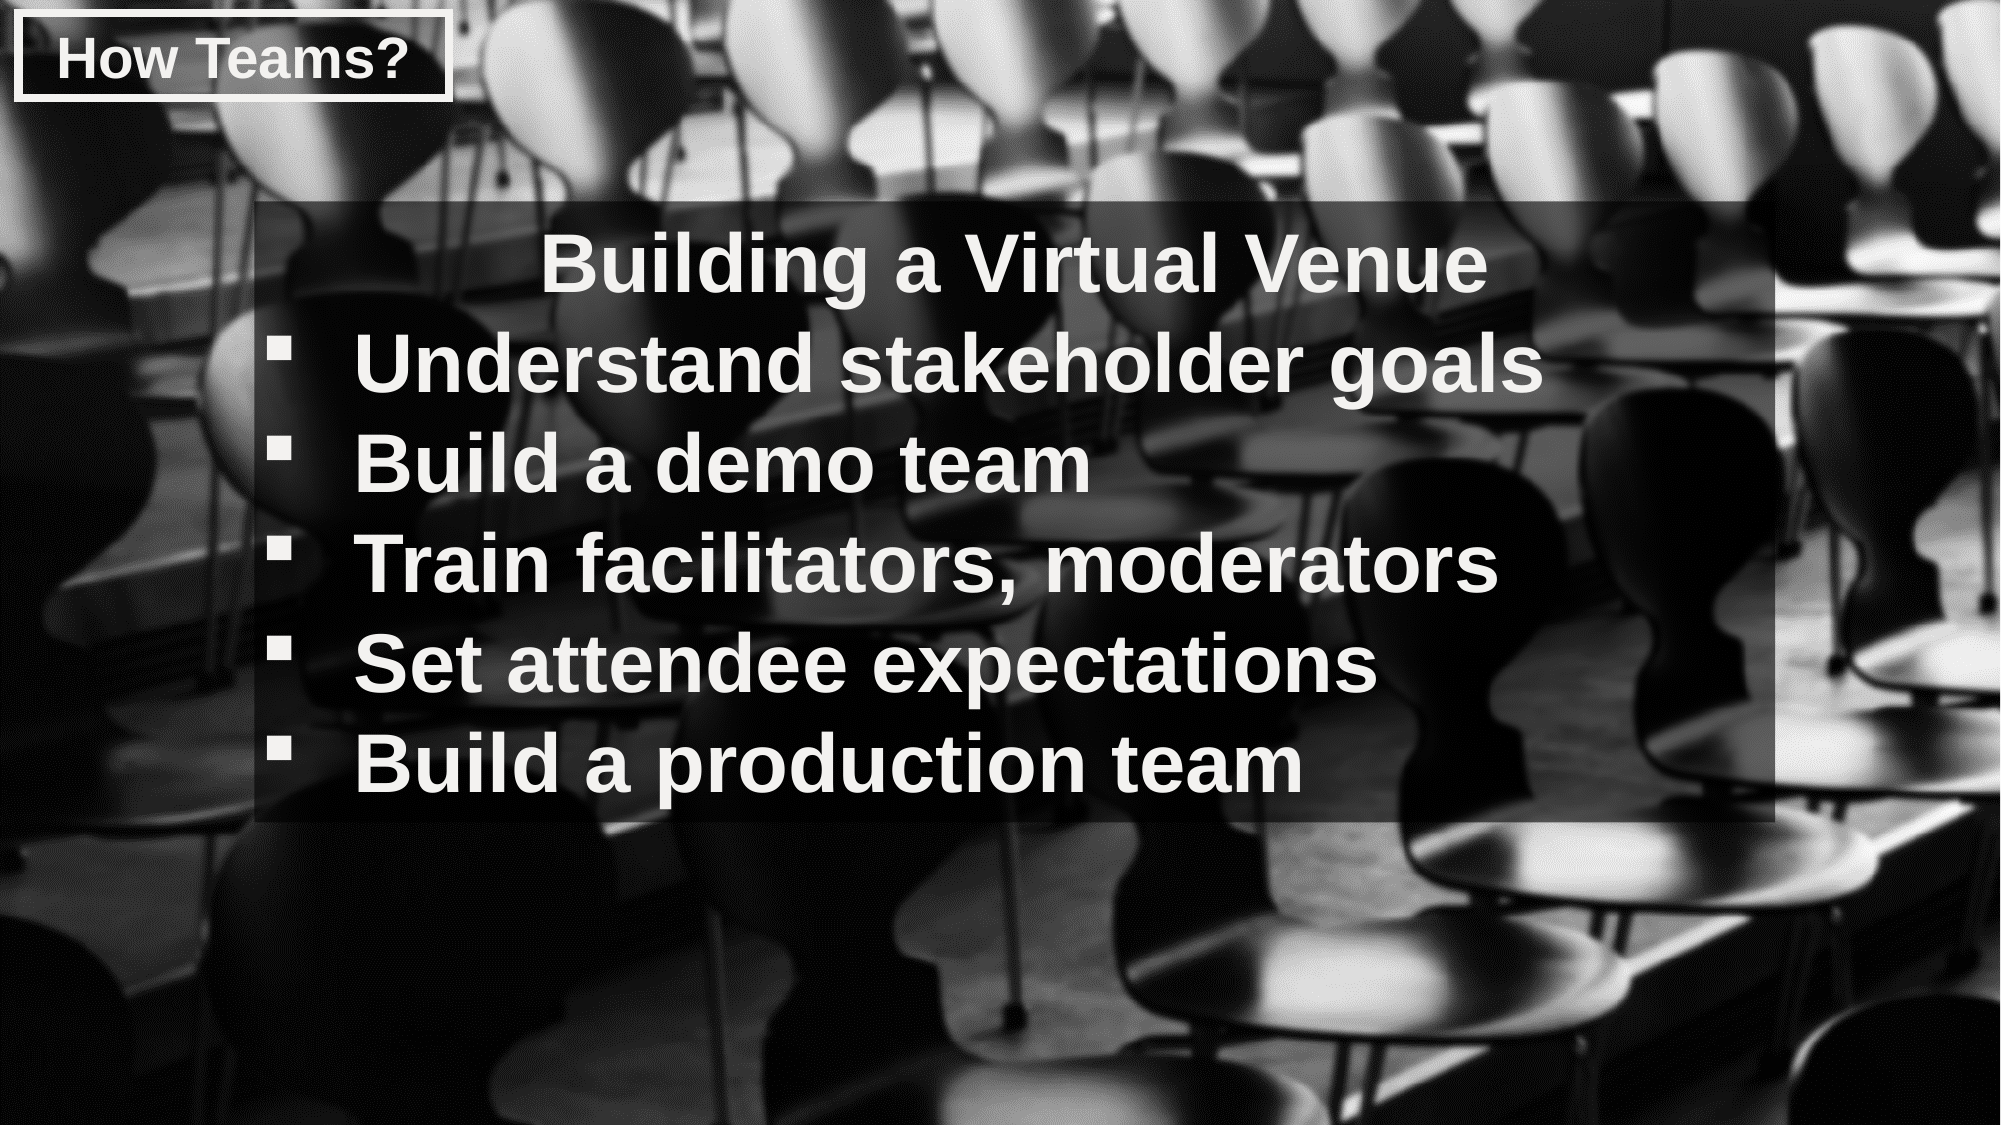

How Teams?

Building a Virtual Venue
Understand stakeholder goals
Build a demo team
Train facilitators, moderators
Set attendee expectations
Build a production team